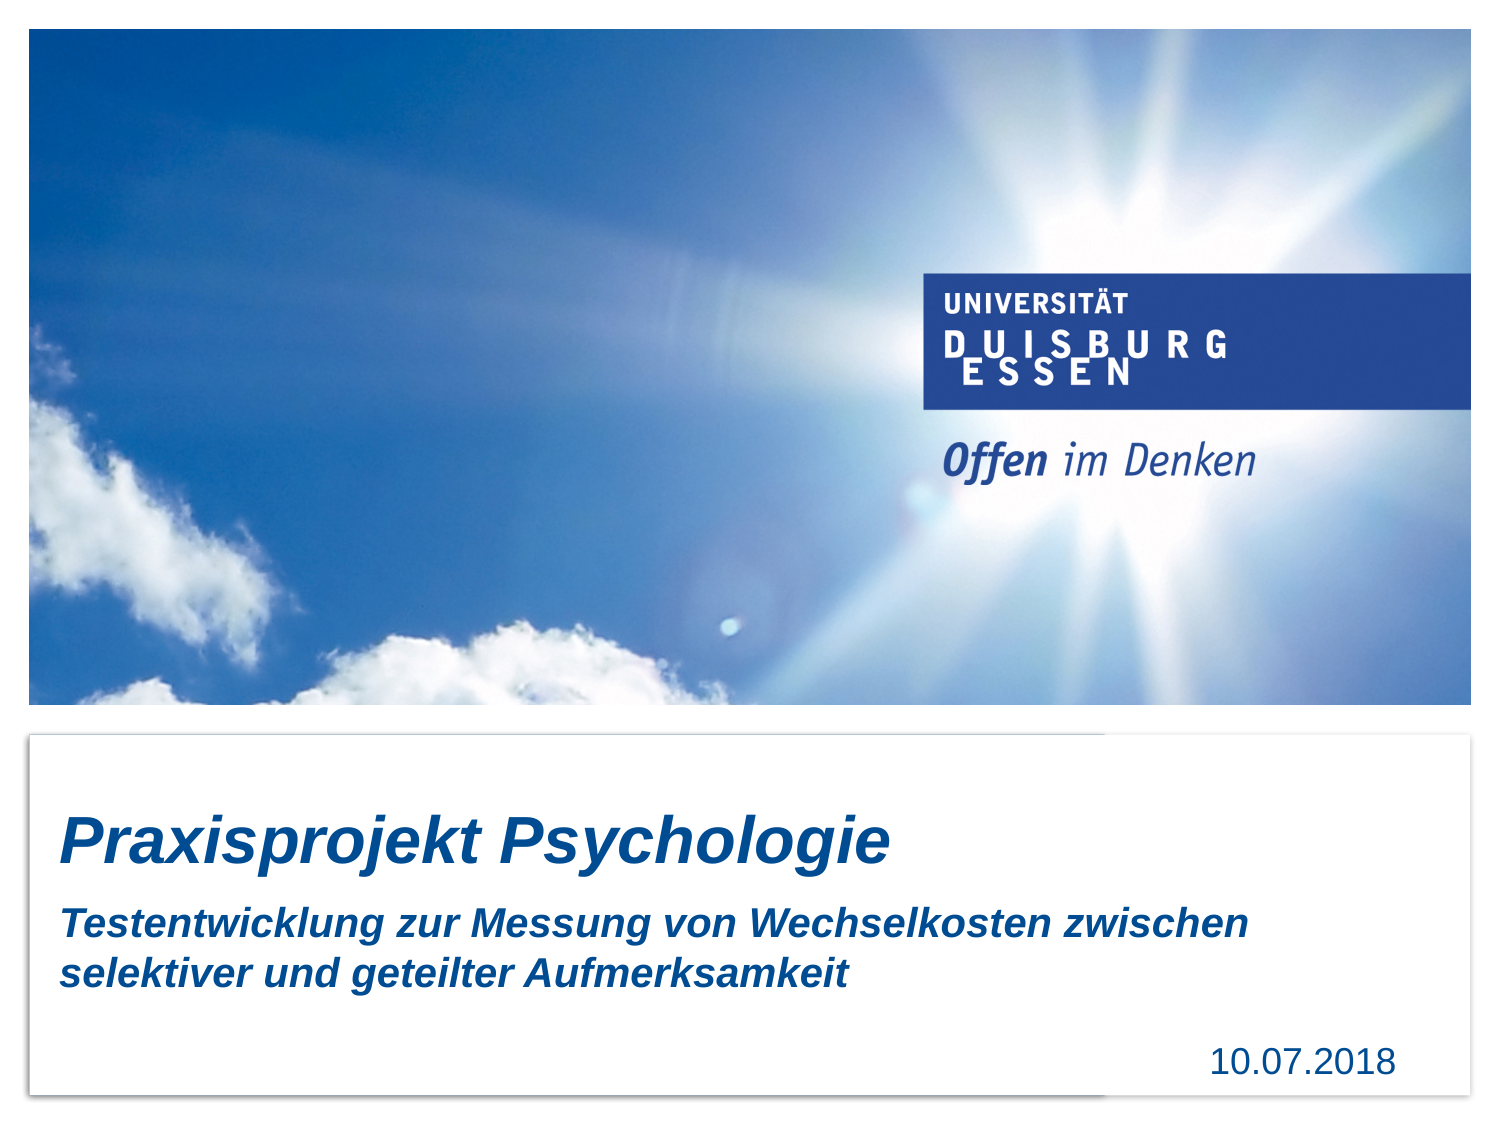

Praxisprojekt Psychologie
Testentwicklung zur Messung von Wechselkosten zwischen selektiver und geteilter Aufmerksamkeit

10.07.2018